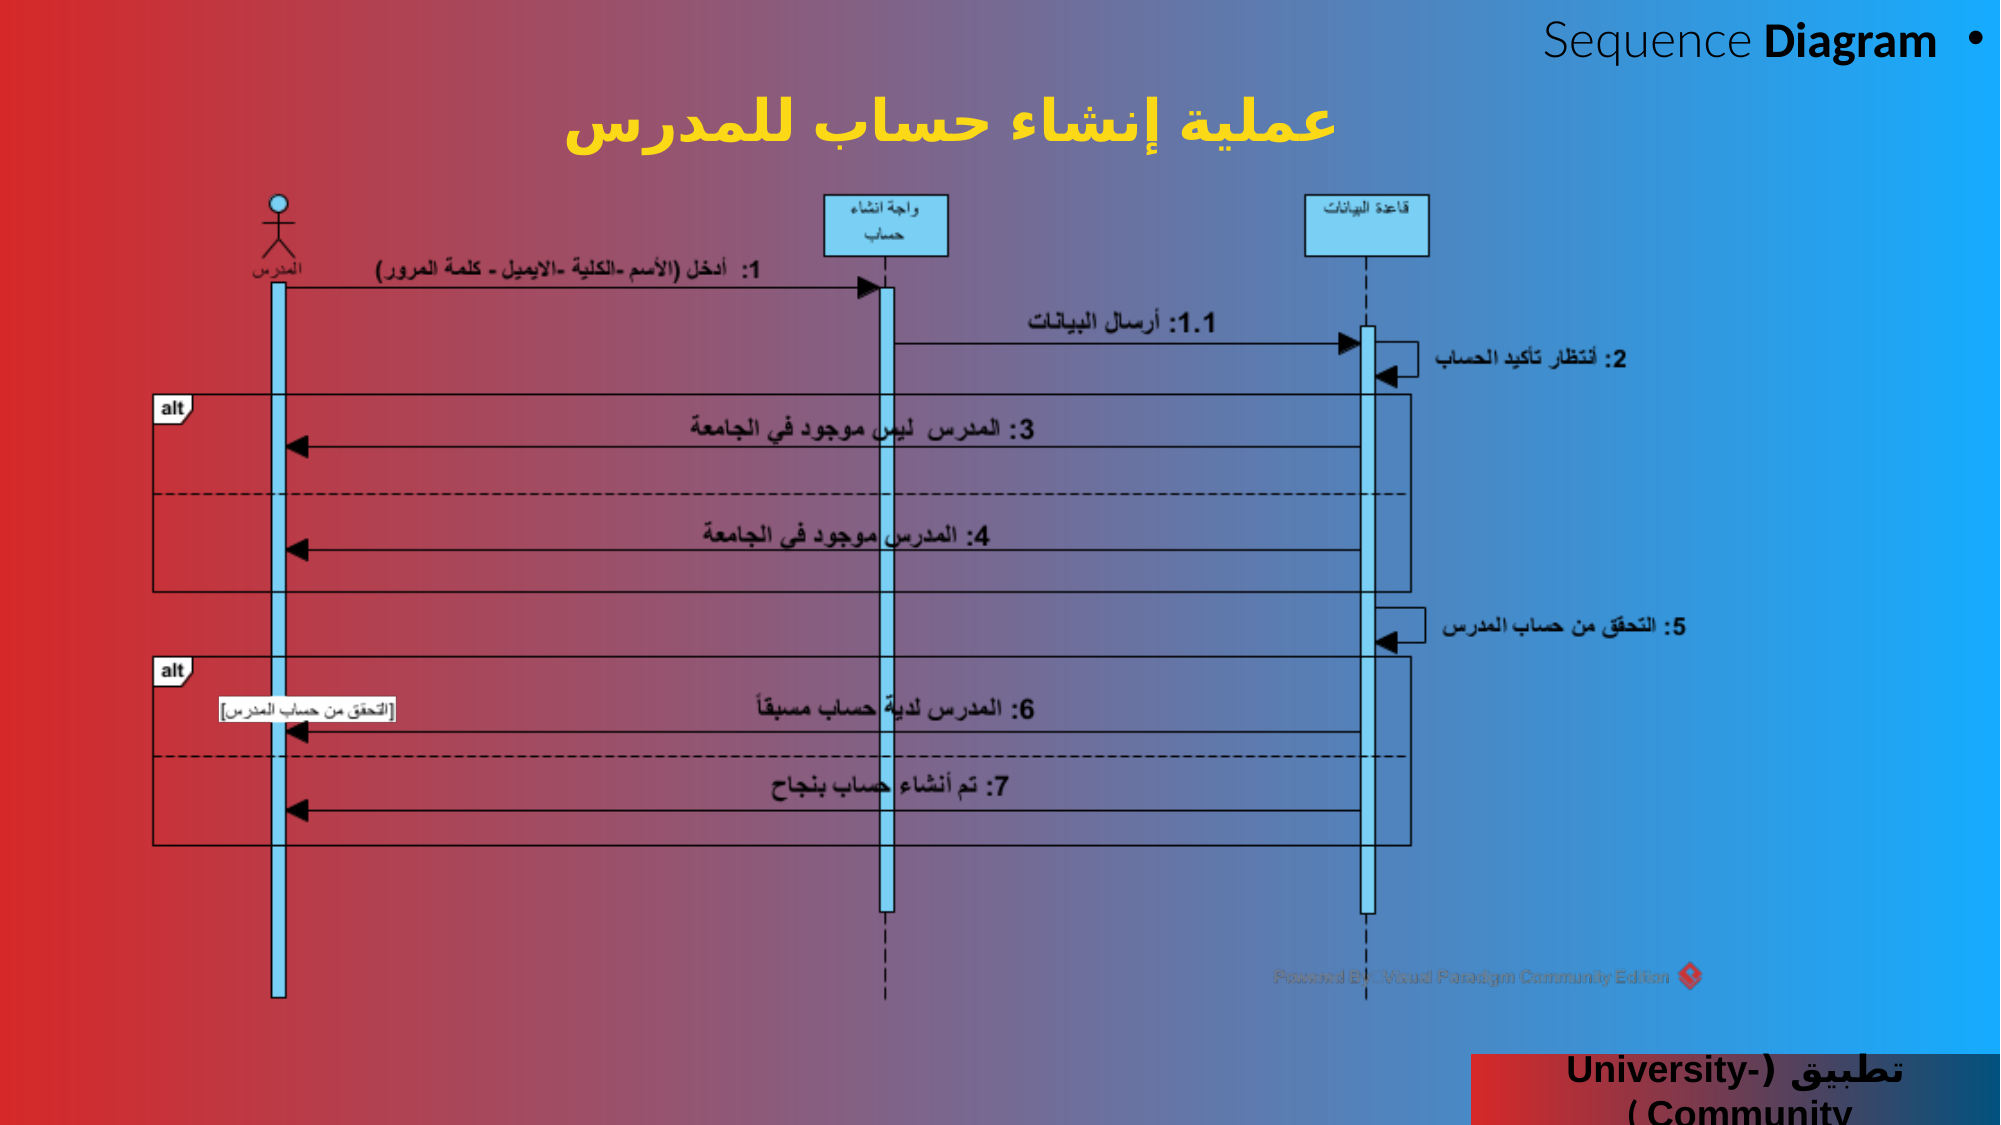

Sequence Diagram

عملية إنشاء حساب للمدرس

تطبيق (University-Community )